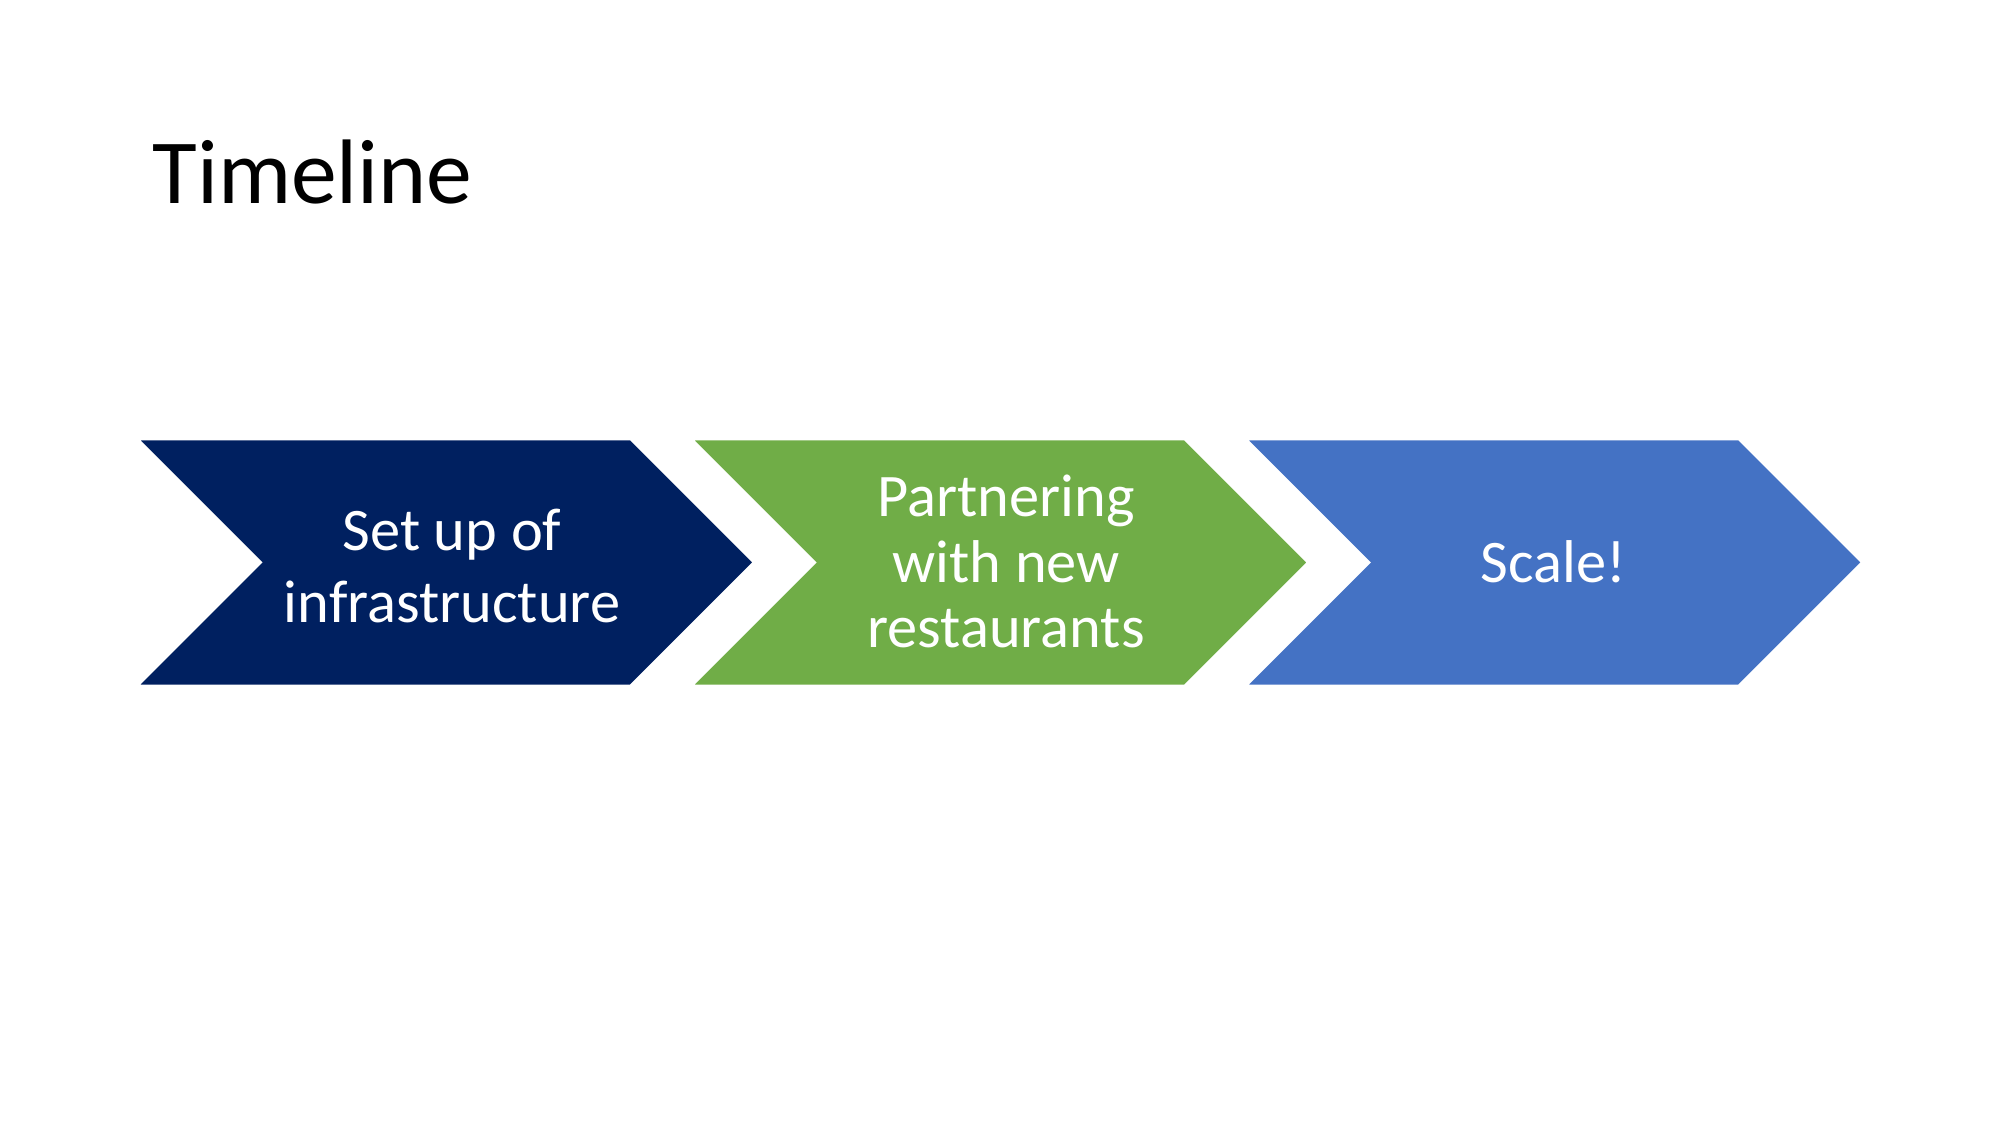

# Timeline
Set up of infrastructure
Partnering with new restaurants
Scale!